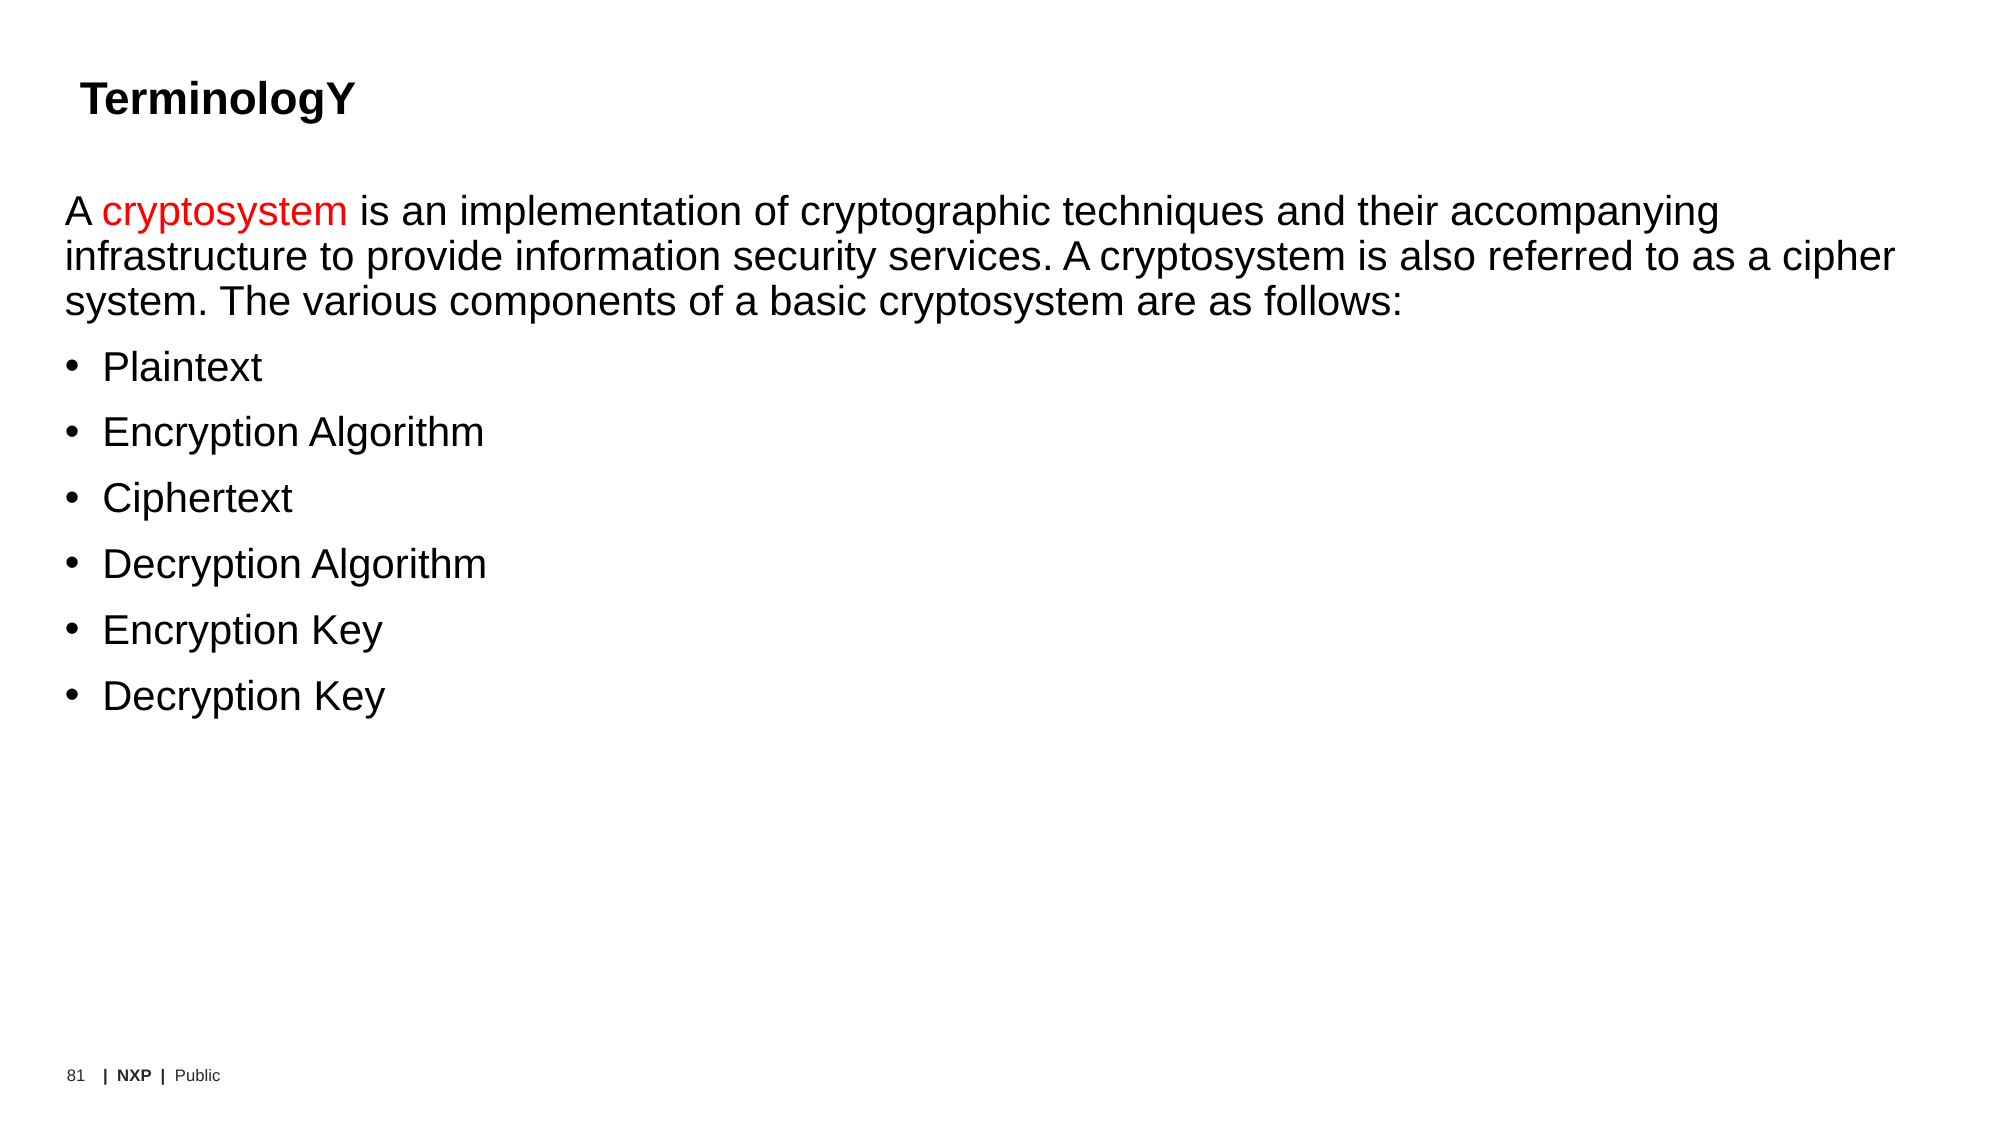

# TerminologY
A cryptosystem is an implementation of cryptographic techniques and their accompanying infrastructure to provide information security services. A cryptosystem is also referred to as a cipher system. The various components of a basic cryptosystem are as follows:
Plaintext
Encryption Algorithm
Ciphertext
Decryption Algorithm
Encryption Key
Decryption Key